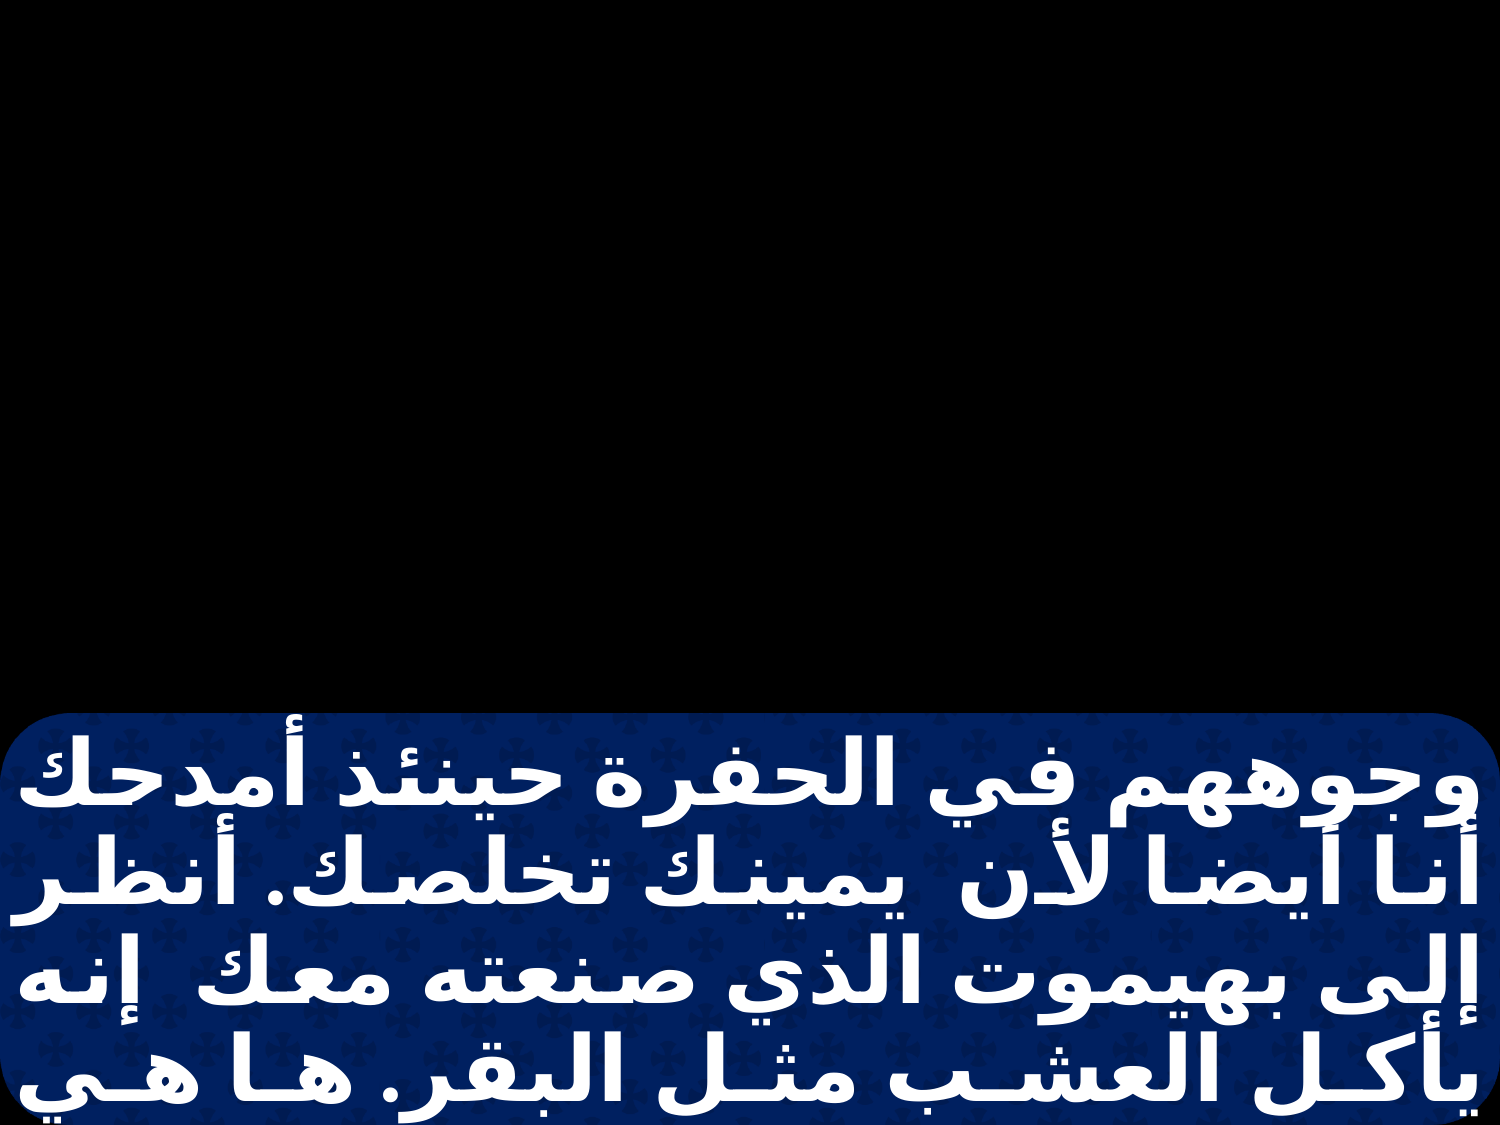

وجوههم في الحفرة حينئذ أمدحك أنا أيضا لأن  يمينك تخلصك. أنظر إلى بهيموت الذي صنعته معك  إنه يأكل العشب مثل البقر. ها هي قوته في متنيه،  وشدته في عضل بطنه. يرفع ذنبه كالأرز.